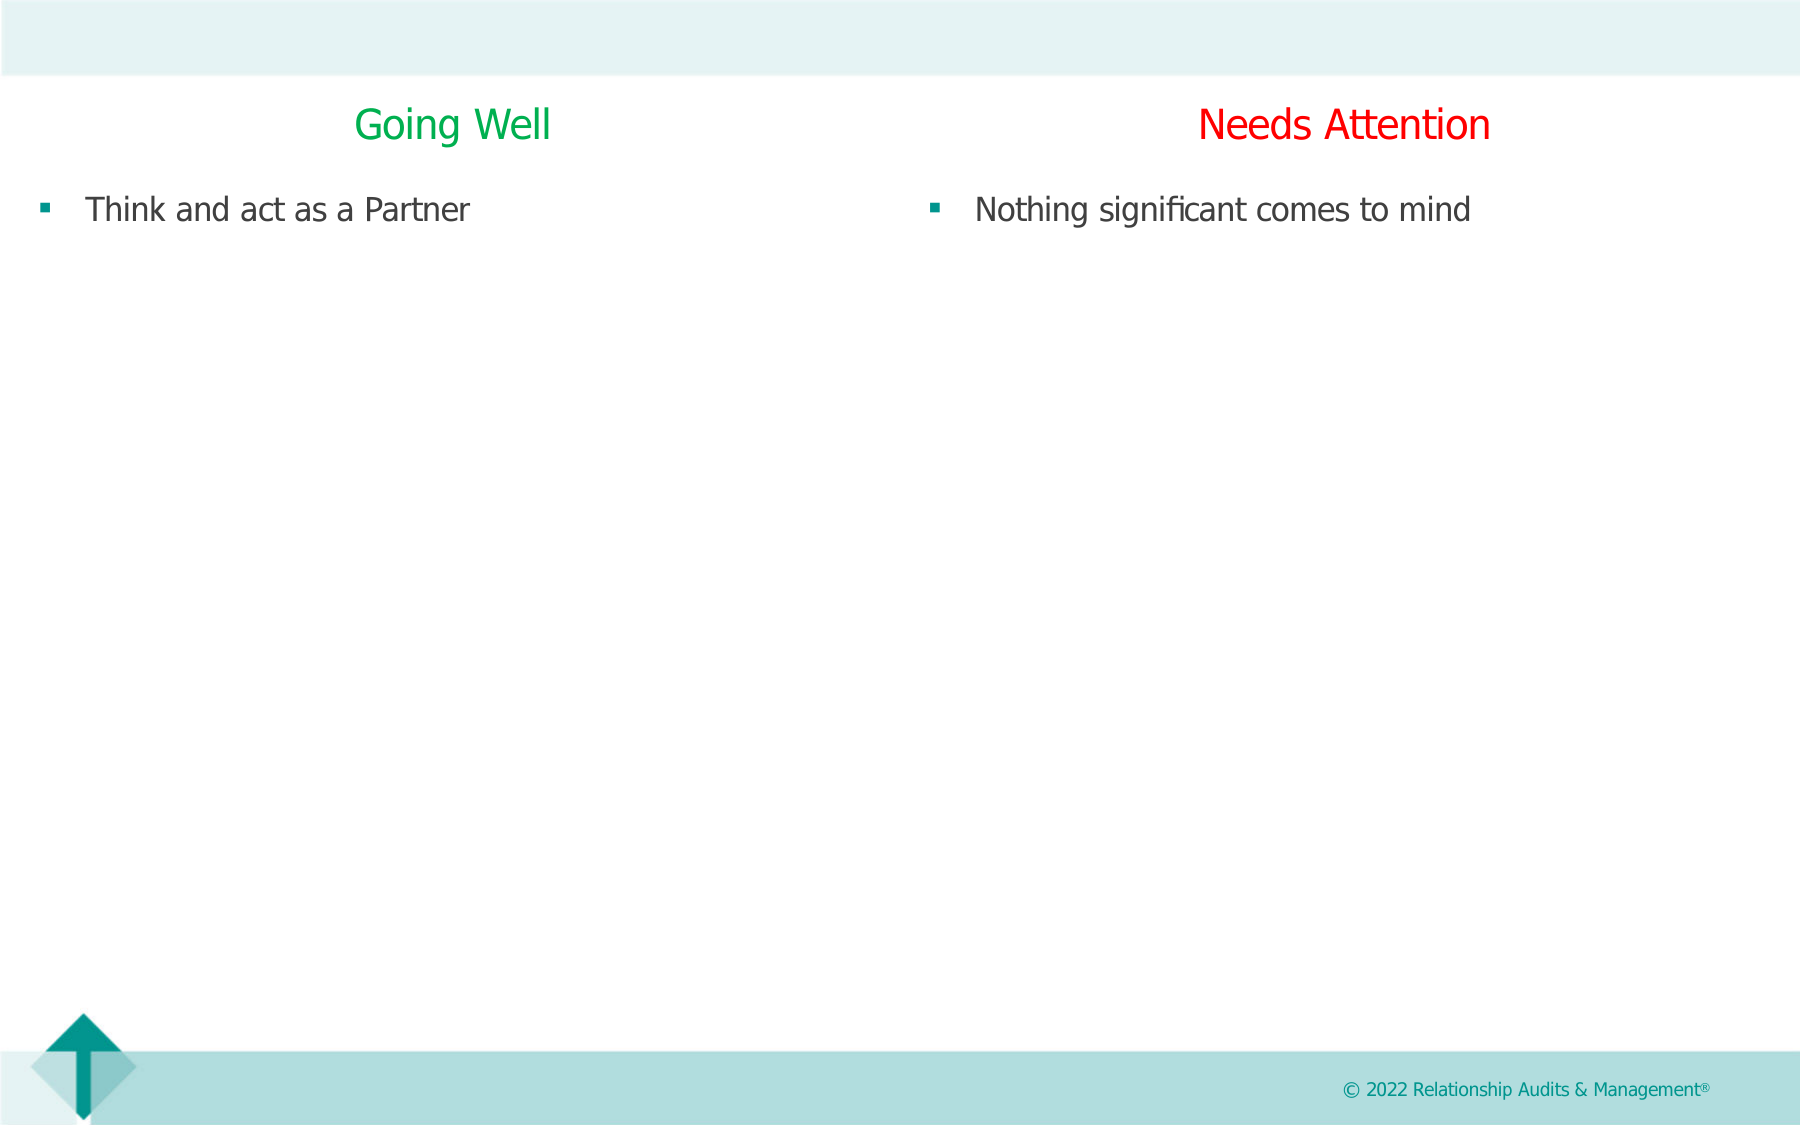

Going Well
Needs Attention
Think and act as a Partner

Nothing significant comes to mind

© 2022 Relationship Audits & Management®